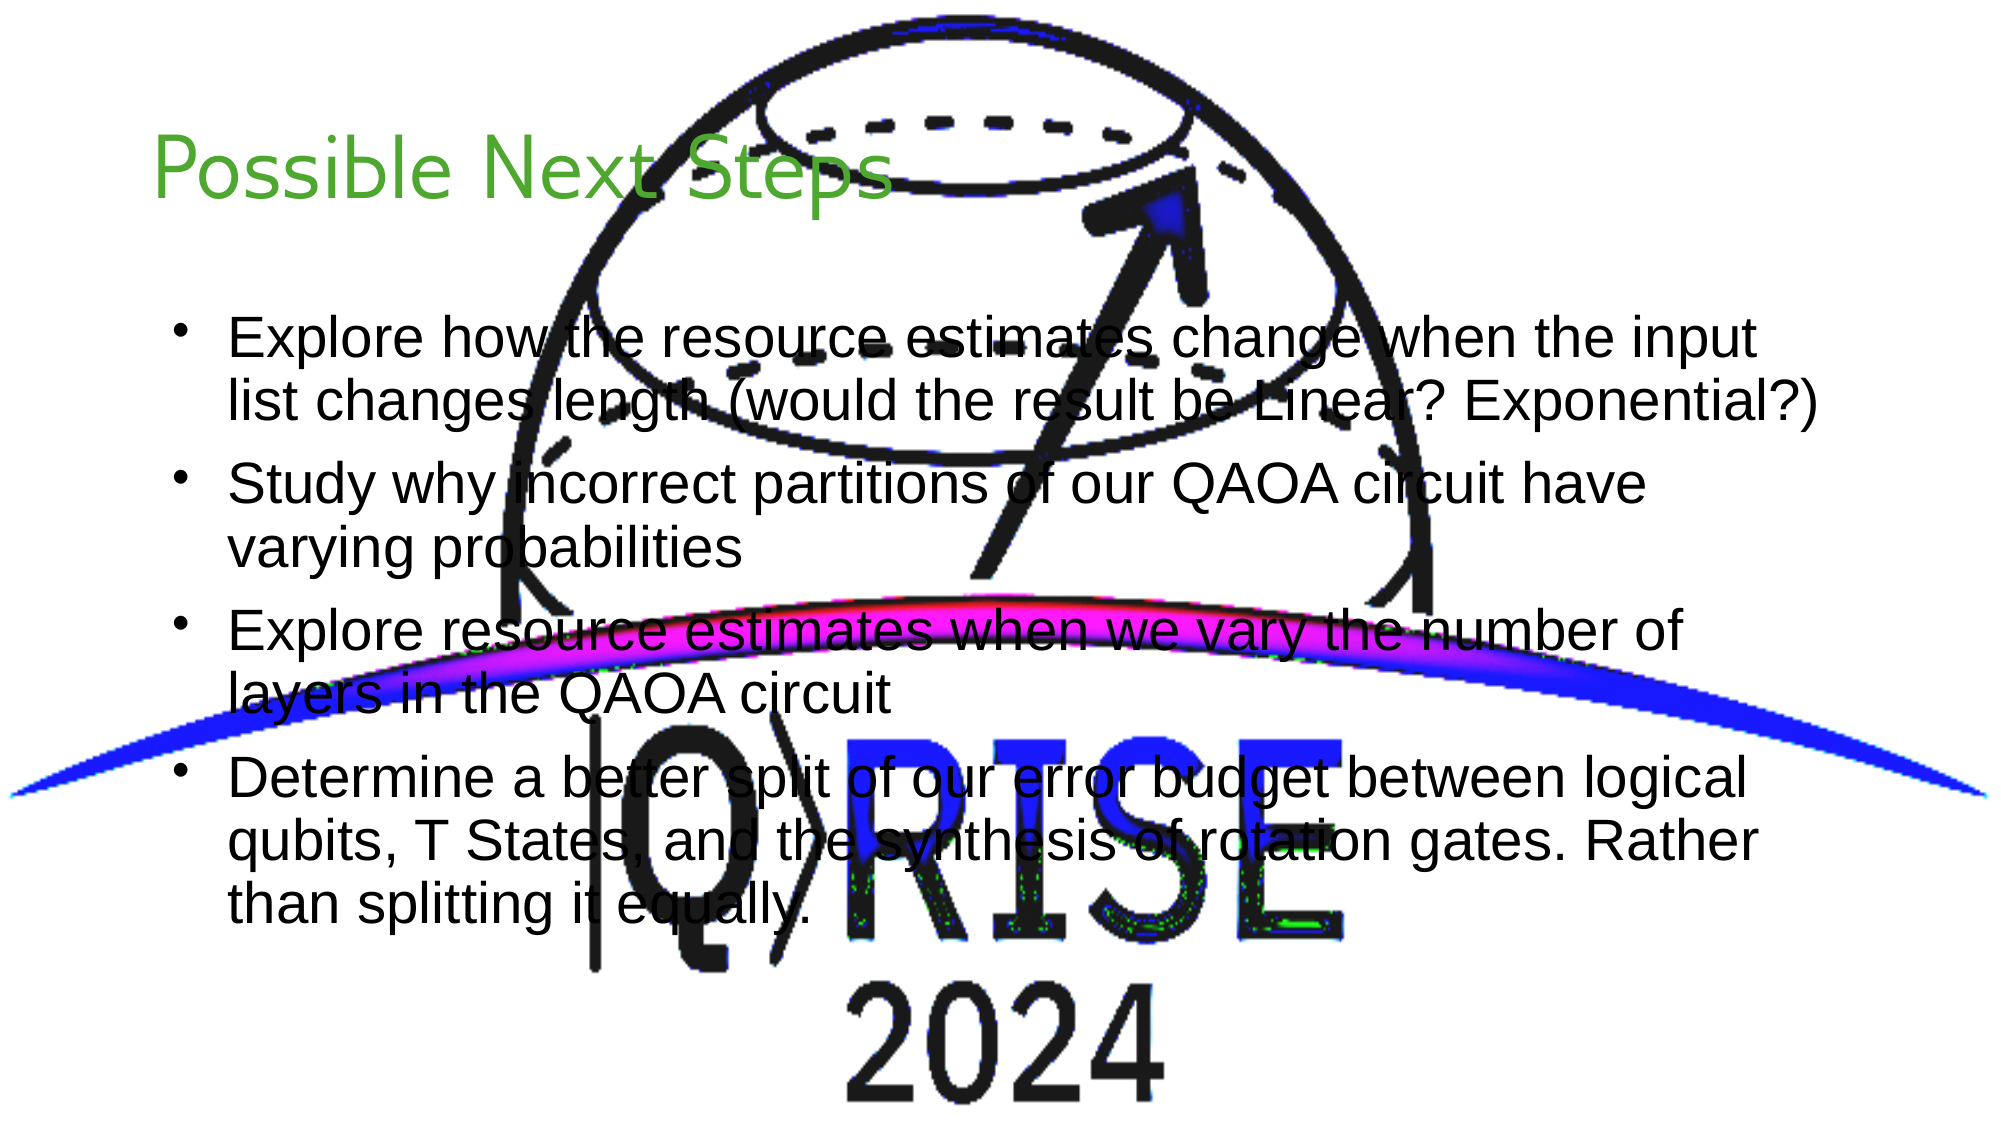

# Possible Next Steps
Explore how the resource estimates change when the input list changes length (would the result be Linear? Exponential?)
Study why incorrect partitions of our QAOA circuit have varying probabilities
Explore resource estimates when we vary the number of layers in the QAOA circuit
Determine a better split of our error budget between logical qubits, T States, and the synthesis of rotation gates. Rather than splitting it equally.